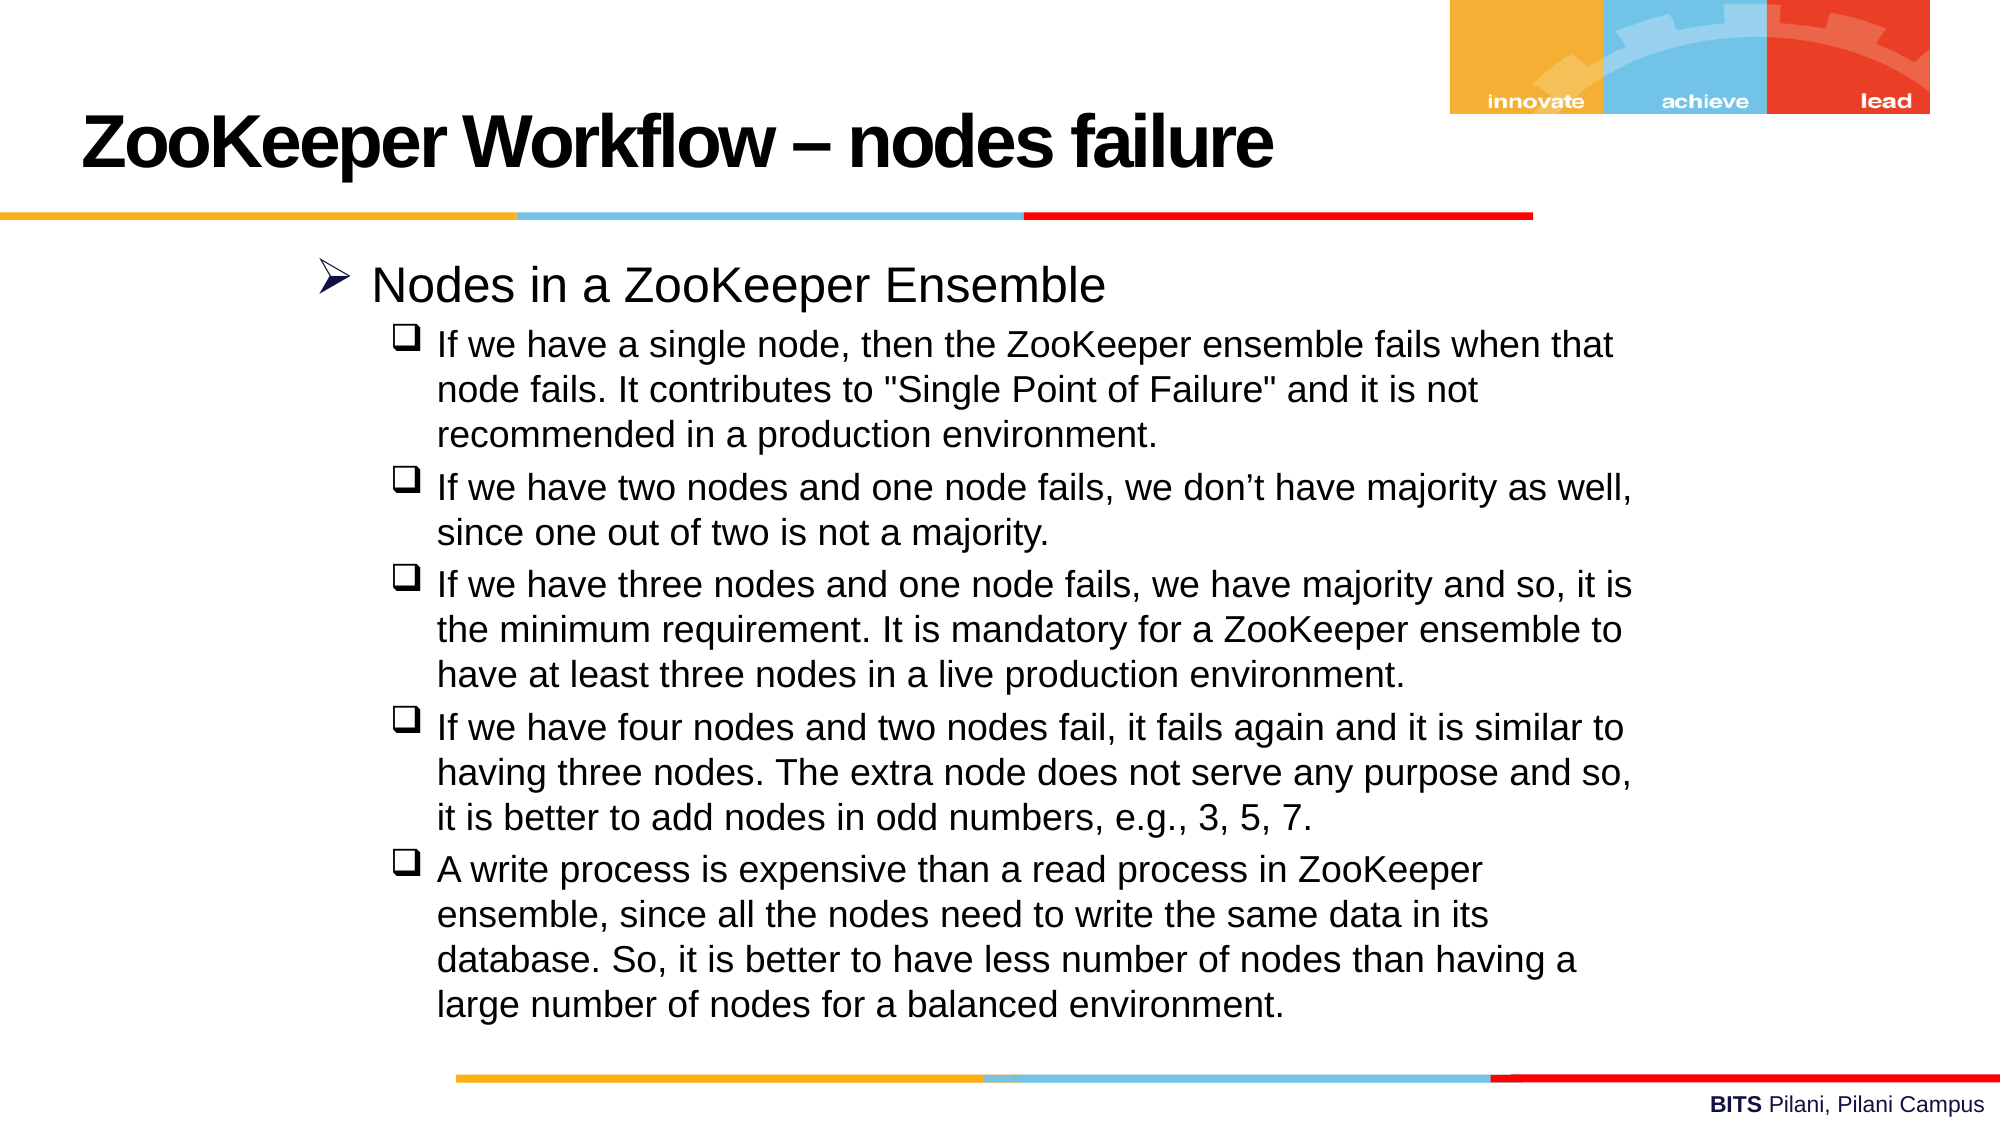

ZooKeeper Workflow – nodes failure

Nodes in a ZooKeeper Ensemble
If we have a single node, then the ZooKeeper ensemble fails when that node fails. It contributes to "Single Point of Failure" and it is not recommended in a production environment.
If we have two nodes and one node fails, we don’t have majority as well, since one out of two is not a majority.
If we have three nodes and one node fails, we have majority and so, it is the minimum requirement. It is mandatory for a ZooKeeper ensemble to have at least three nodes in a live production environment.
If we have four nodes and two nodes fail, it fails again and it is similar to having three nodes. The extra node does not serve any purpose and so, it is better to add nodes in odd numbers, e.g., 3, 5, 7.
A write process is expensive than a read process in ZooKeeper ensemble, since all the nodes need to write the same data in its database. So, it is better to have less number of nodes than having a large number of nodes for a balanced environment.